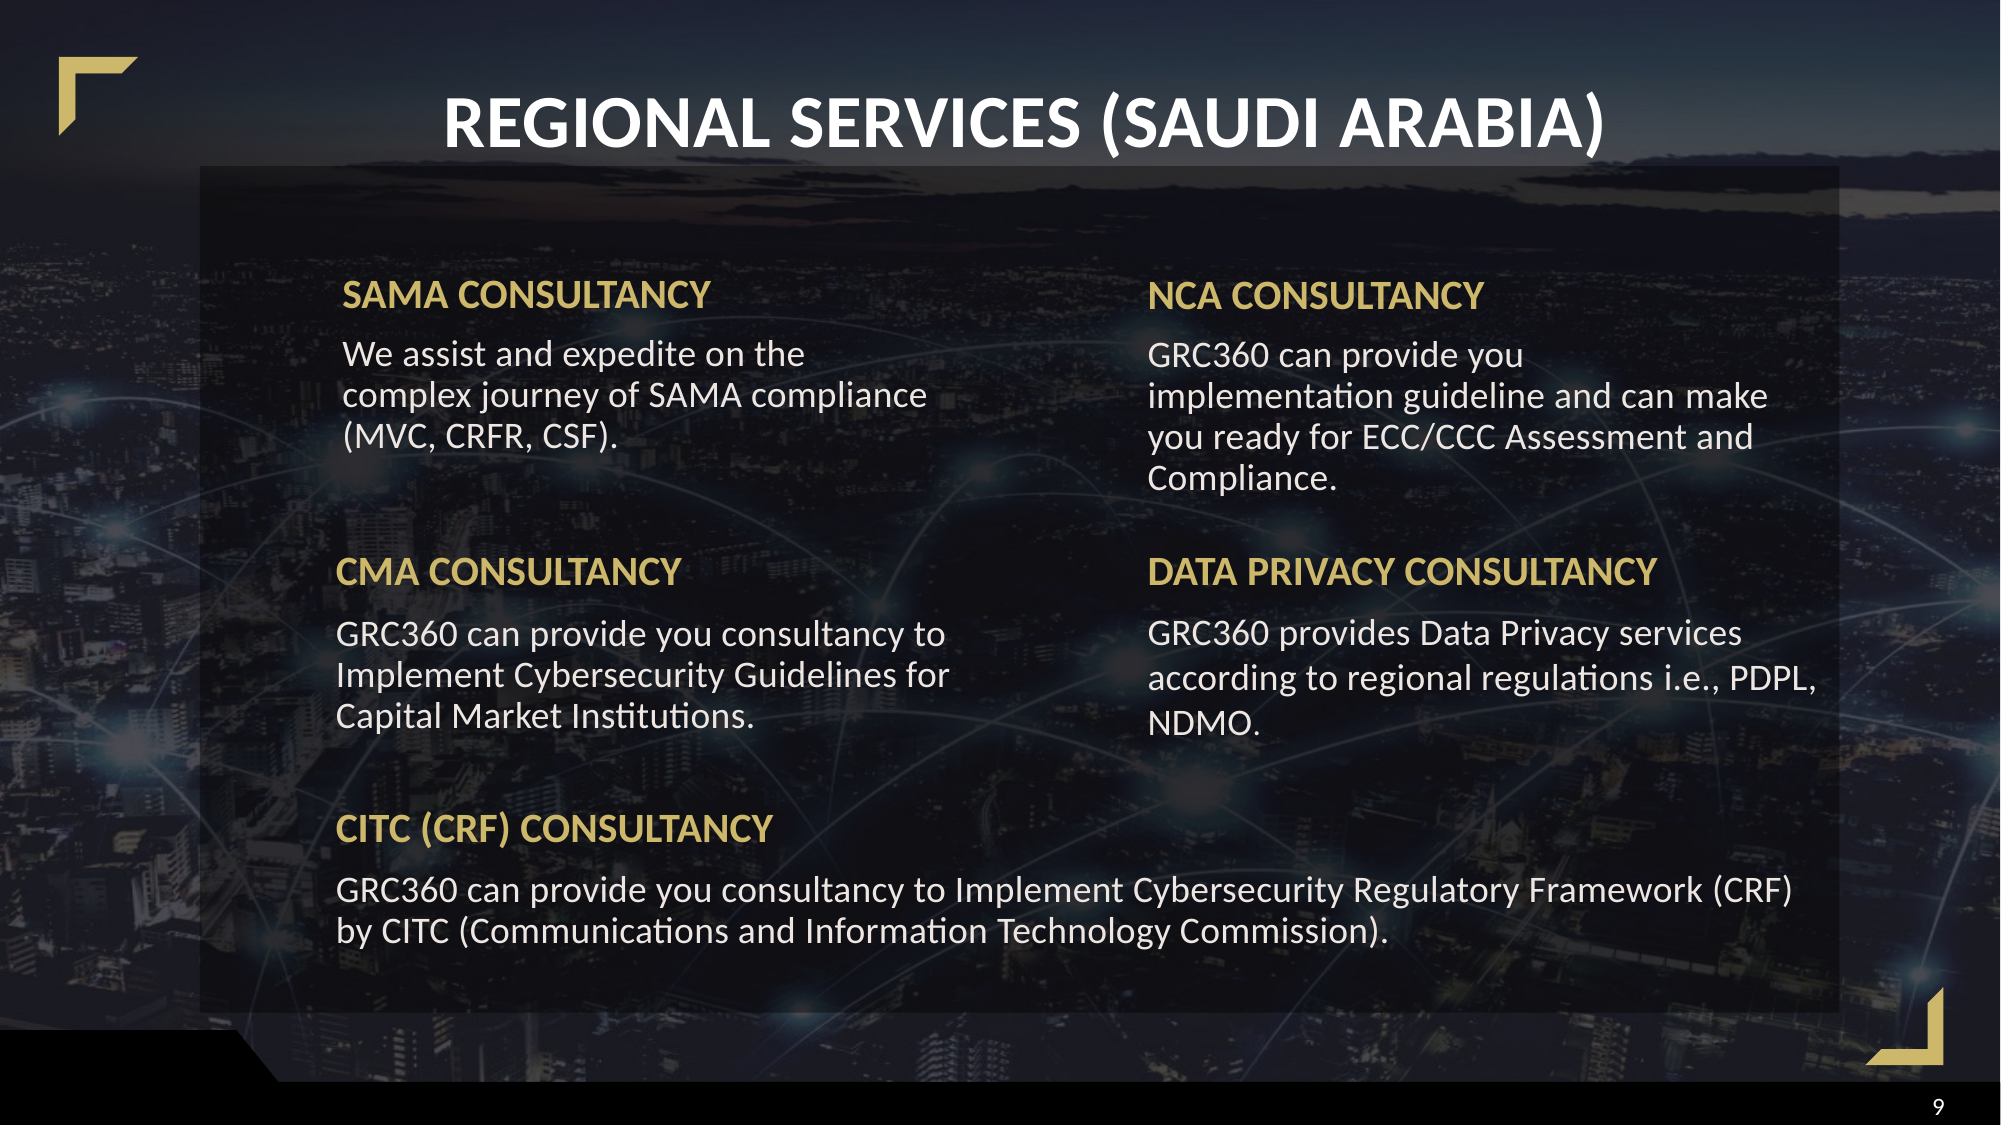

REGIONAL SERVICES (SAUDI ARABIA)

SAMA CONSULTANCY
We assist and expedite on the complex journey of SAMA compliance (MVC, CRFR, CSF).
NCA CONSULTANCY
GRC360 can provide you implementation guideline and can make you ready for ECC/CCC Assessment and Compliance.
CMA CONSULTANCY
GRC360 can provide you consultancy to Implement Cybersecurity Guidelines for Capital Market Institutions.
DATA PRIVACY CONSULTANCY
GRC360 provides Data Privacy services according to regional regulations i.e., PDPL, NDMO.
CITC (CRF) CONSULTANCY
GRC360 can provide you consultancy to Implement Cybersecurity Regulatory Framework (CRF) by CITC (Communications and Information Technology Commission).